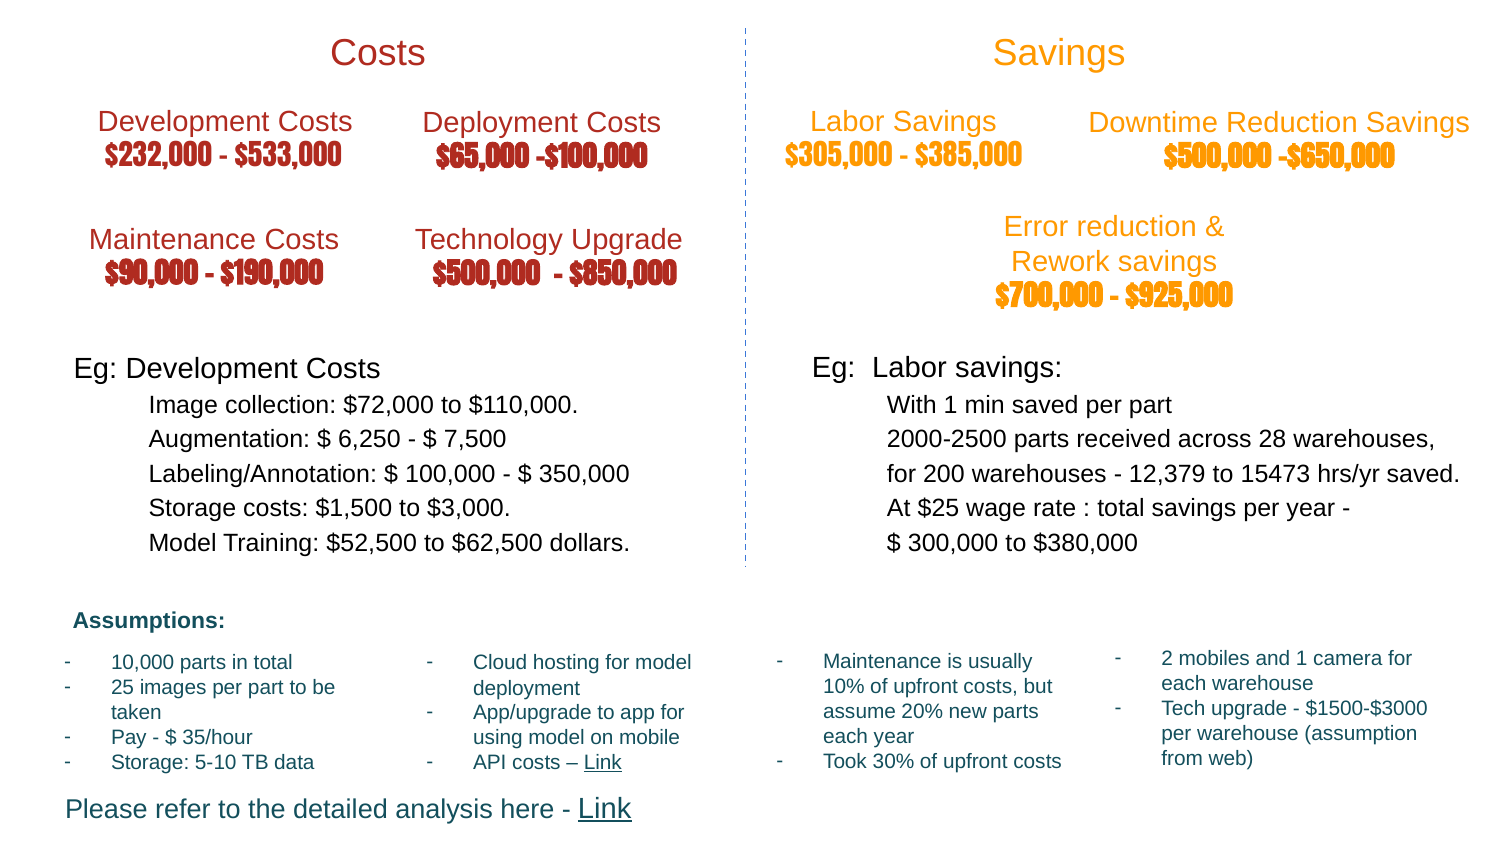

Costs
Savings
Development Costs
$232,000 - $533,000

   Labor Savings
$305,000 - $385,000

Deployment Costs
$65,000 -$100,000

Downtime Reduction Savings
$500,000 -$650,000

Error reduction & Rework savings
$700,000 - $925,000

Maintenance Costs
$90,000 - $190,000

Technology Upgrade
$500,000  - $850,000

Eg: Development Costs
Image collection: $72,000 to $110,000.
Augmentation: $ 6,250 - $ 7,500
Labeling/Annotation: $ 100,000 - $ 350,000
Storage costs: $1,500 to $3,000.
Model Training: $52,500 to $62,500 dollars.

Eg:  Labor savings:
With 1 min saved per part
2000-2500 parts received across 28 warehouses,
for 200 warehouses - 12,379 to 15473 hrs/yr saved.
At $25 wage rate : total savings per year -
$ 300,000 to $380,000

Assumptions:
2 mobiles and 1 camera for each warehouse
Tech upgrade - $1500-$3000 per warehouse (assumption from web)
Maintenance is usually 10% of upfront costs, but assume 20% new parts each year
Took 30% of upfront costs
10,000 parts in total
25 images per part to be taken
Pay - $ 35/hour
Storage: 5-10 TB data
Cloud hosting for model deployment
App/upgrade to app for using model on mobile
API costs – Link
Please refer to the detailed analysis here - Link